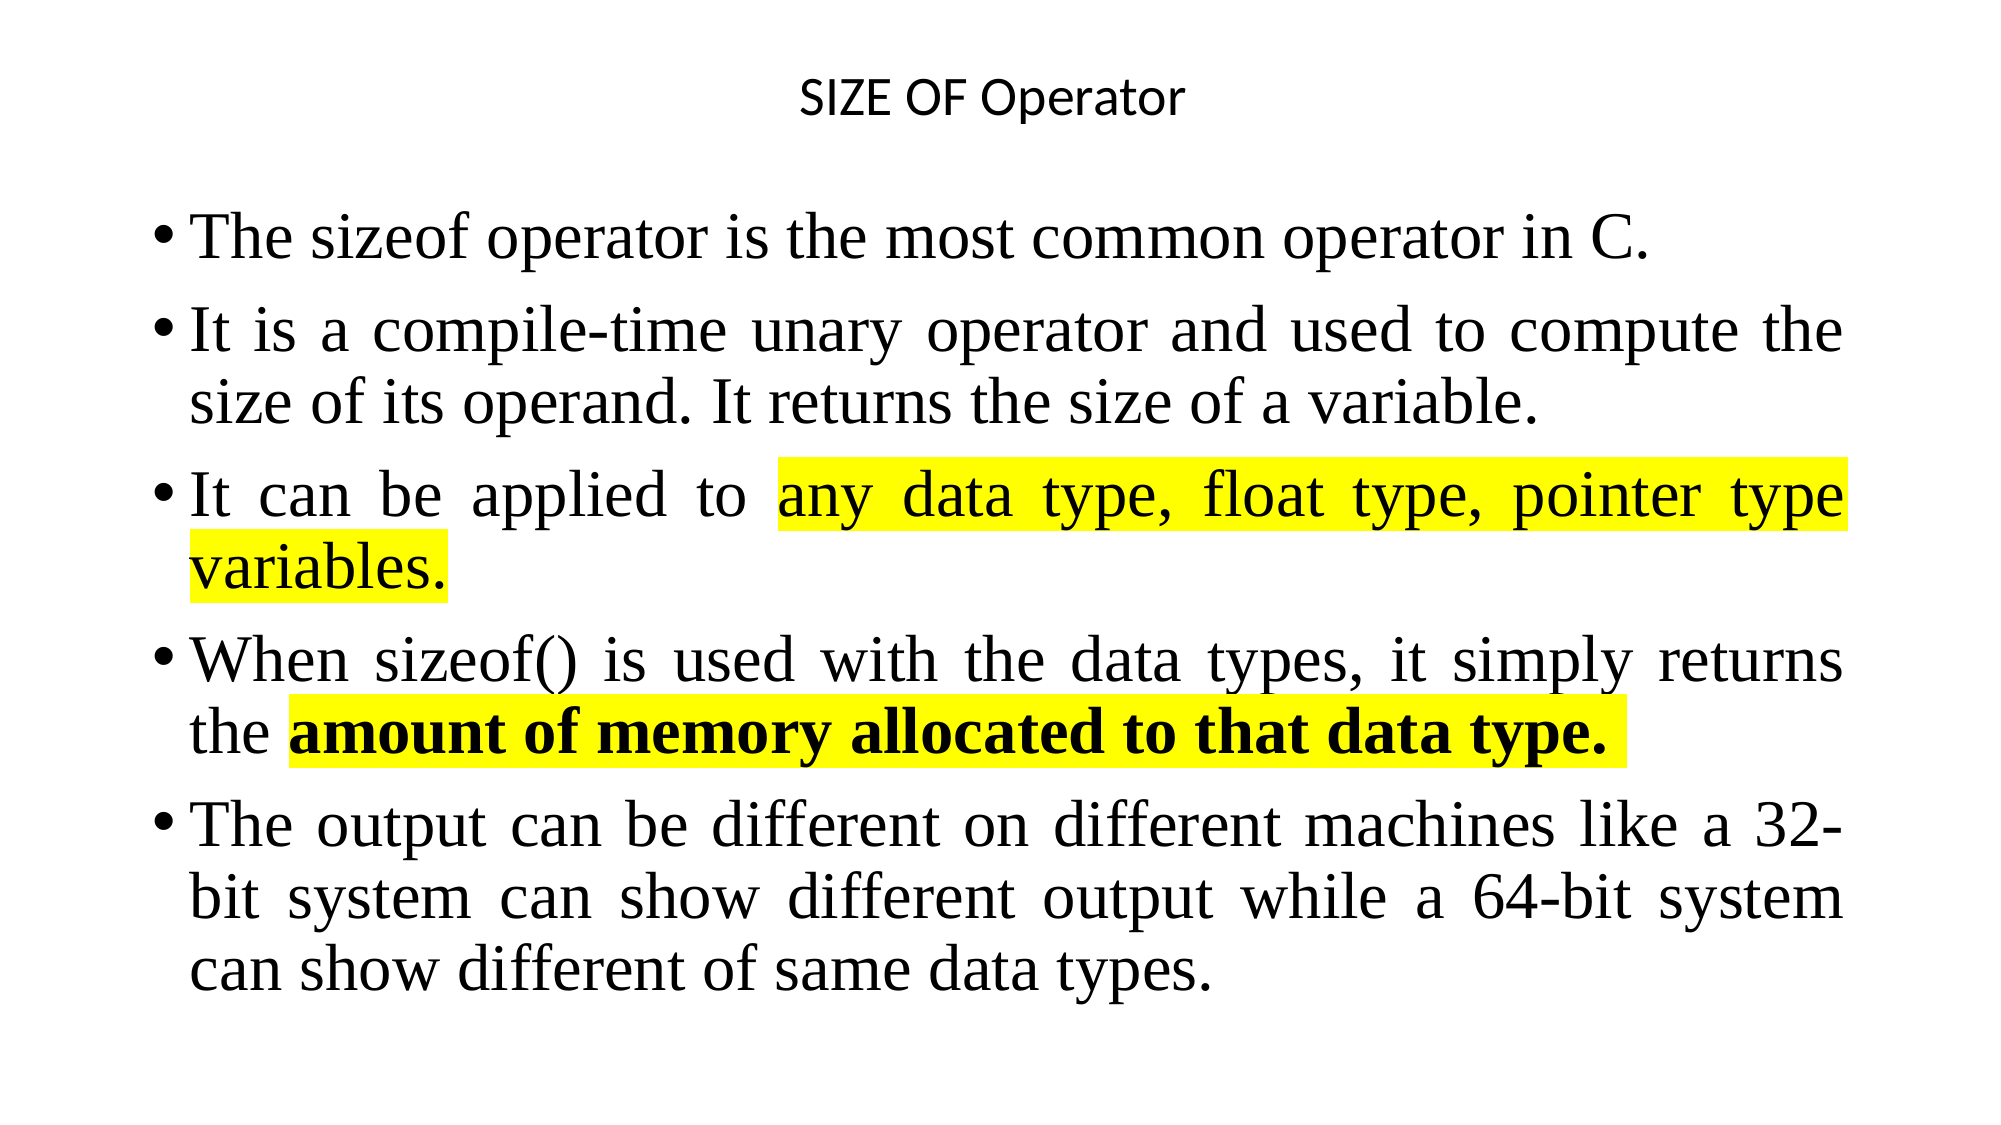

# SIZE OF Operator
The sizeof operator is the most common operator in C.
It is a compile-time unary operator and used to compute the size of its operand. It returns the size of a variable.
It can be applied to any data type, float type, pointer type variables.
When sizeof() is used with the data types, it simply returns the amount of memory allocated to that data type.
The output can be different on different machines like a 32-bit system can show different output while a 64-bit system can show different of same data types.